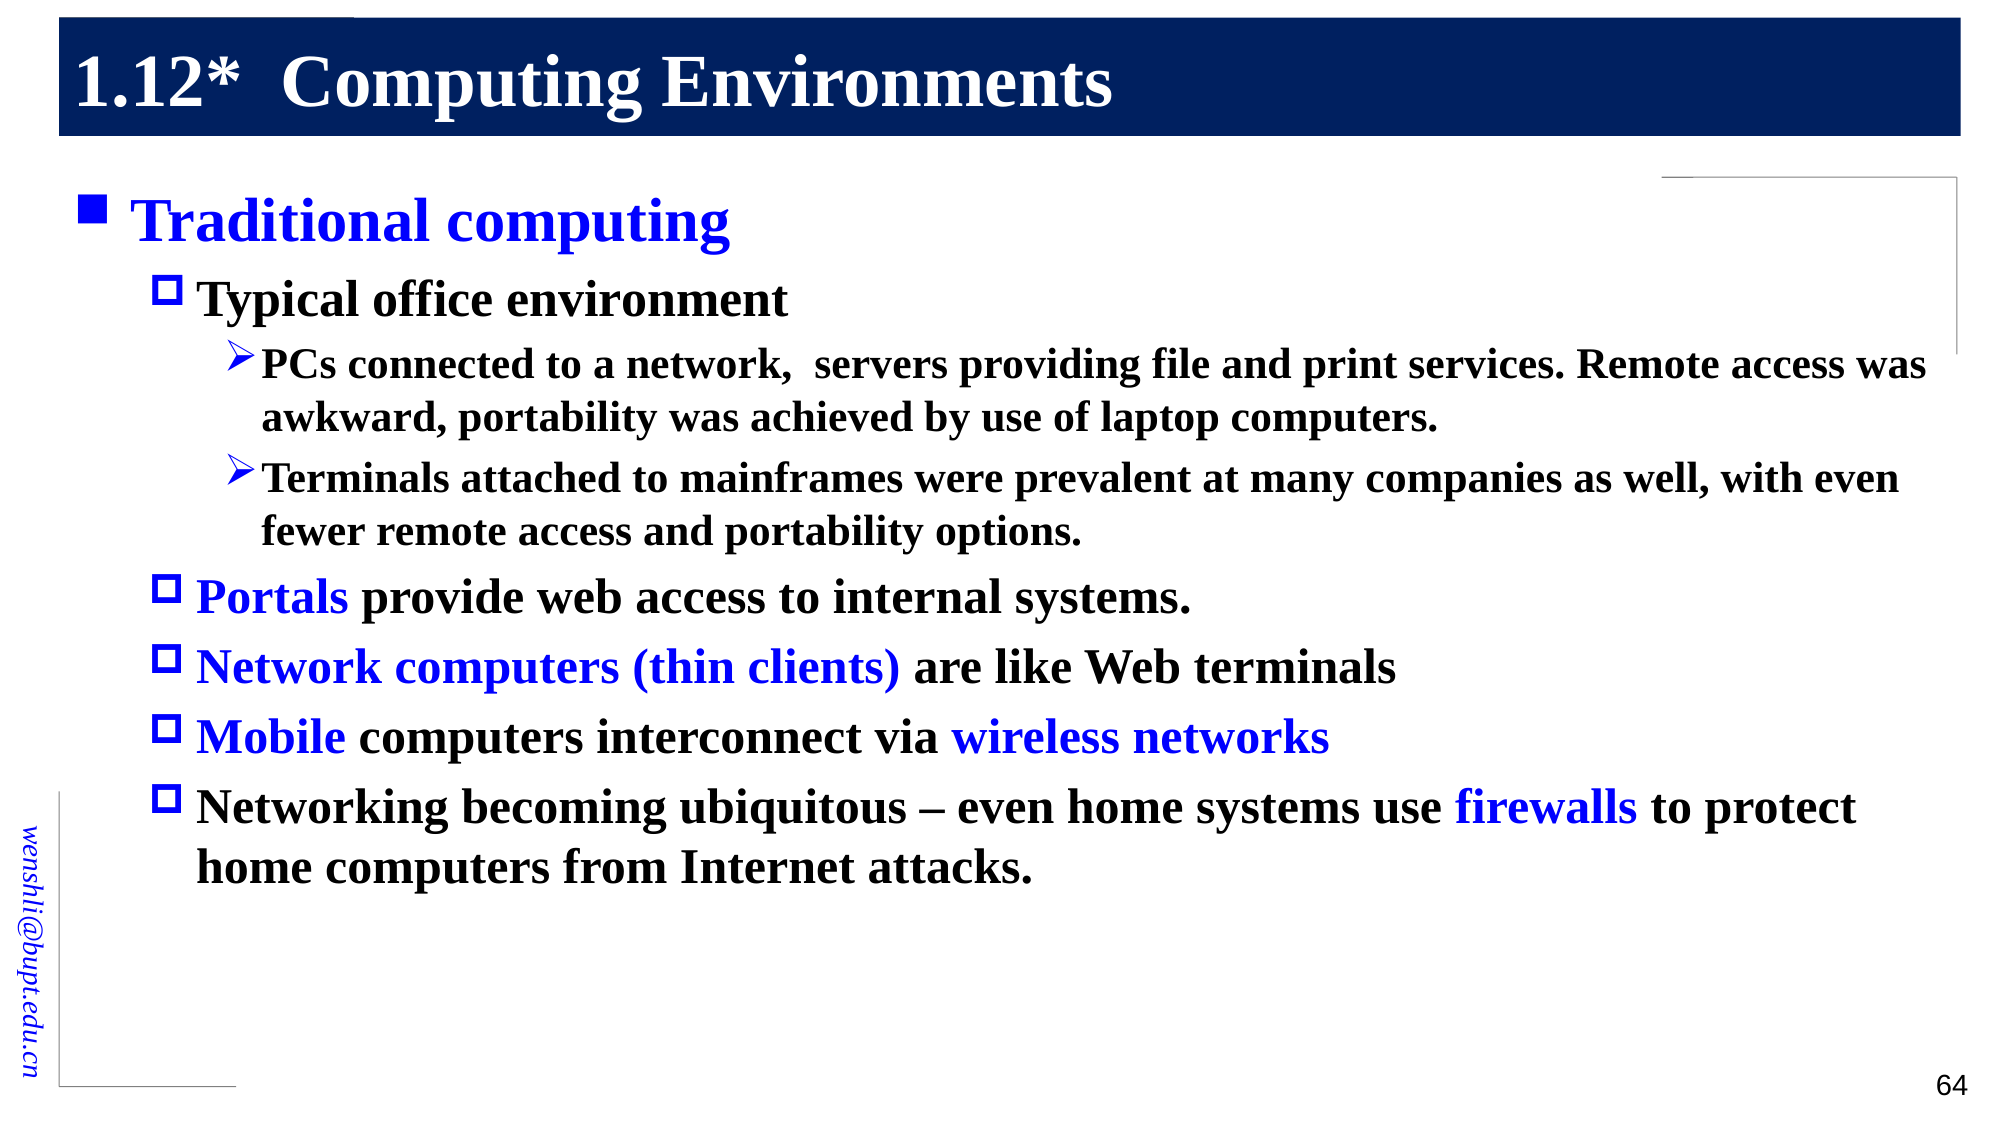

# 1.12*  Computing Environments
Traditional computing
Typical office environment
PCs connected to a network,  servers providing file and print services. Remote access was awkward, portability was achieved by use of laptop computers.
Terminals attached to mainframes were prevalent at many companies as well, with even fewer remote access and portability options.
Portals provide web access to internal systems.
Network computers (thin clients) are like Web terminals
Mobile computers interconnect via wireless networks
Networking becoming ubiquitous – even home systems use firewalls to protect home computers from Internet attacks.

64